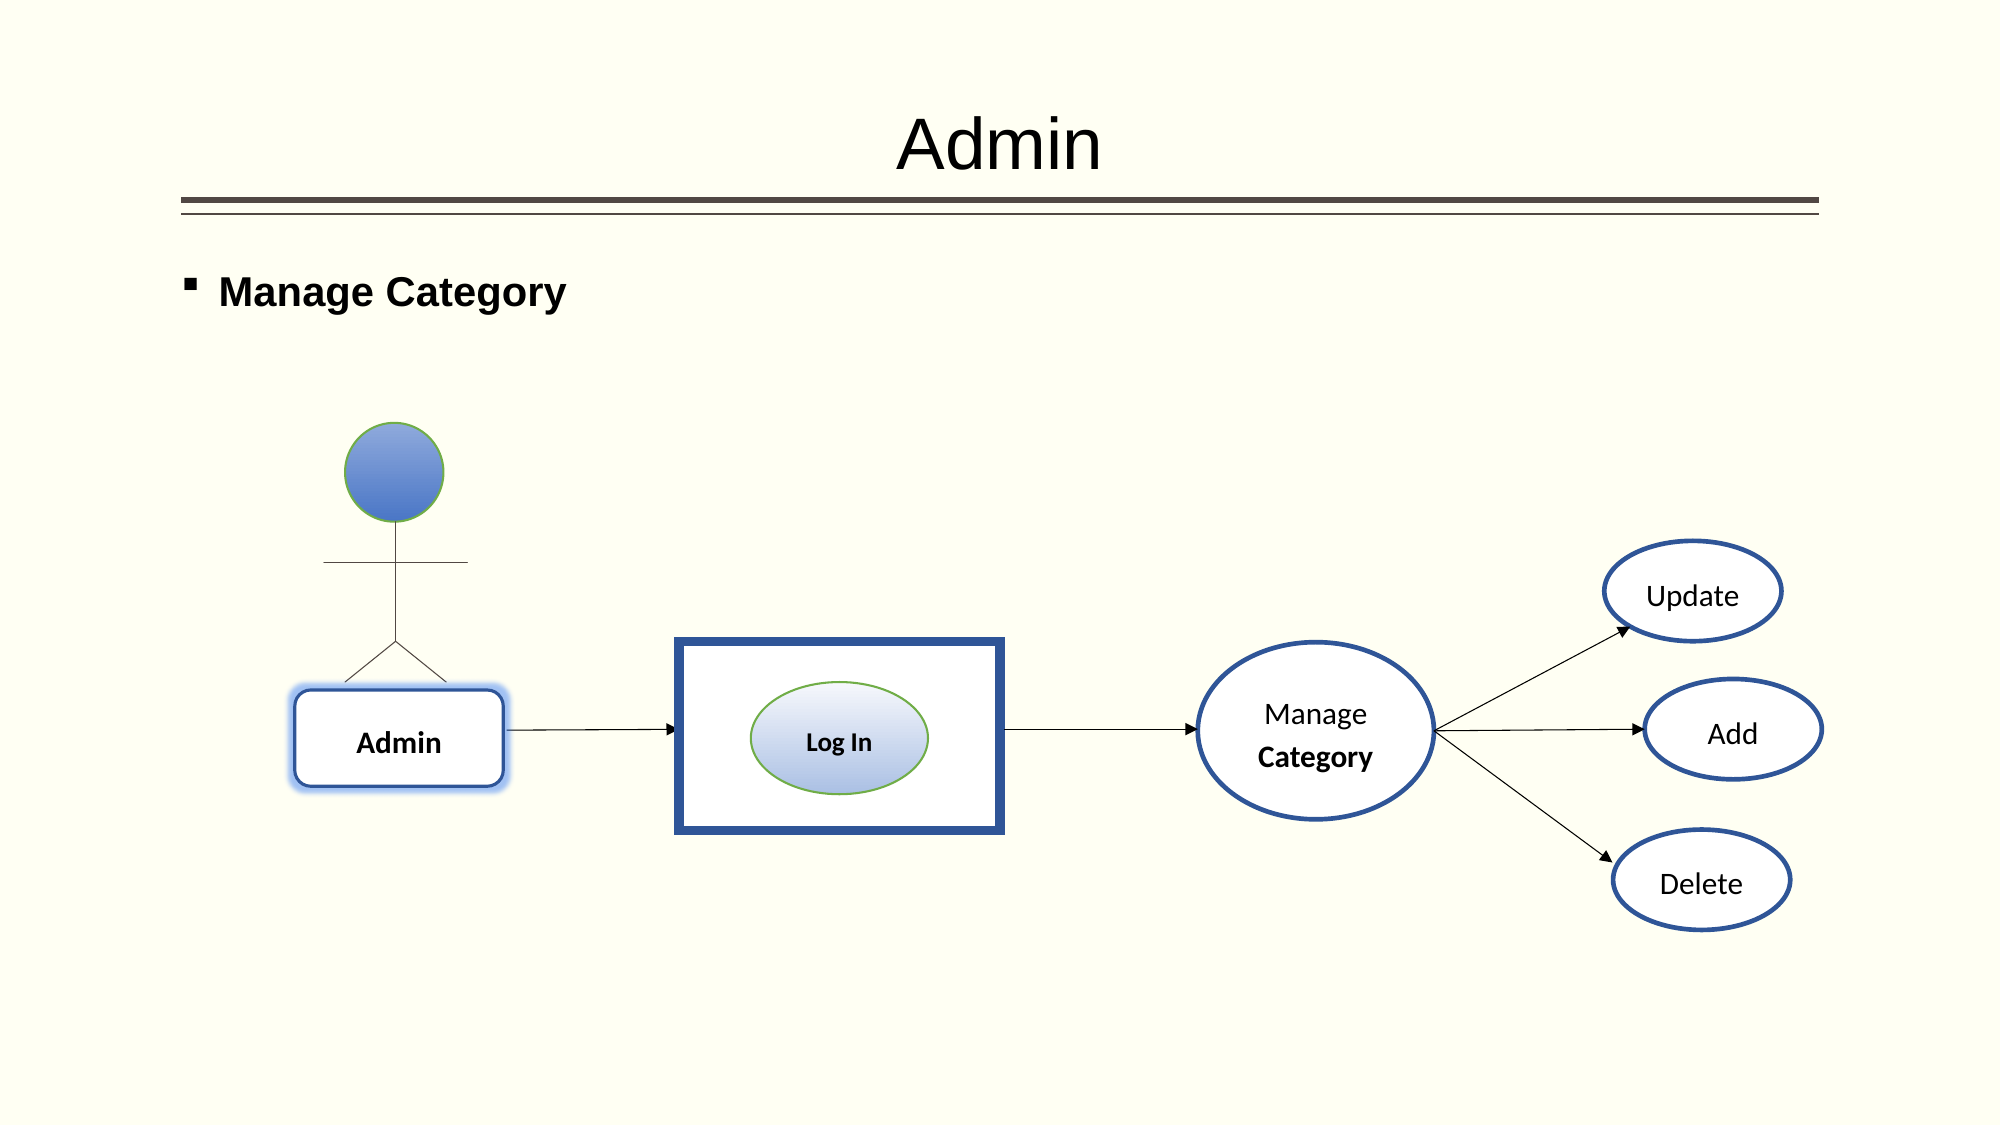

# Admin
Manage Category

Update

Manage
Category
Add
Log In
Admin
Delete